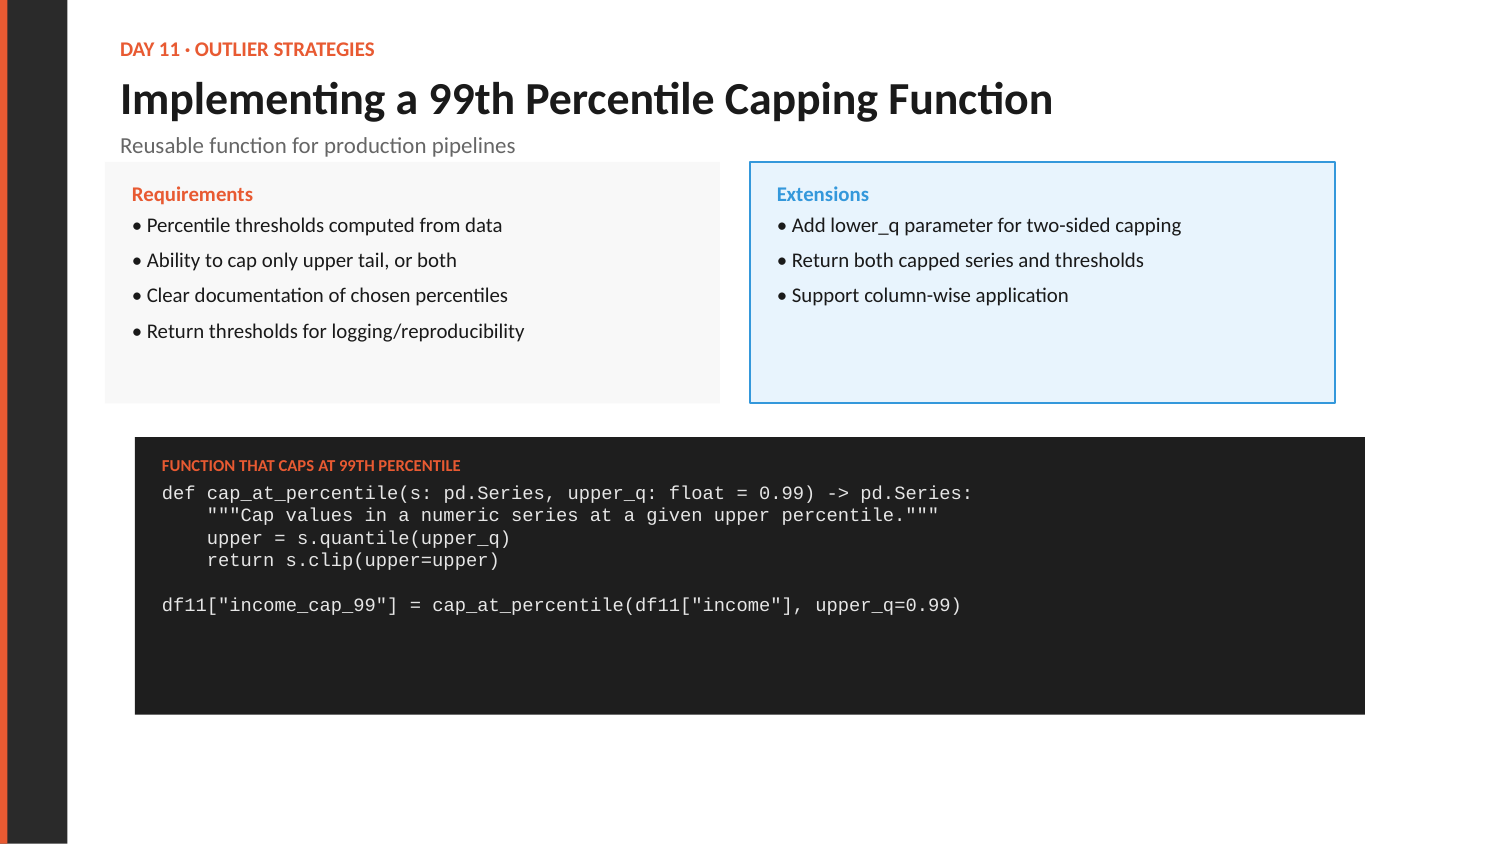

DAY 11 · OUTLIER STRATEGIES
Implementing a 99th Percentile Capping Function
Reusable function for production pipelines

Requirements
Extensions
• Percentile thresholds computed from data
• Ability to cap only upper tail, or both
• Clear documentation of chosen percentiles
• Return thresholds for logging/reproducibility
• Add lower_q parameter for two-sided capping
• Return both capped series and thresholds
• Support column-wise application

FUNCTION THAT CAPS AT 99TH PERCENTILE
def cap_at_percentile(s: pd.Series, upper_q: float = 0.99) -> pd.Series:
    """Cap values in a numeric series at a given upper percentile."""
    upper = s.quantile(upper_q)
    return s.clip(upper=upper)

df11["income_cap_99"] = cap_at_percentile(df11["income"], upper_q=0.99)